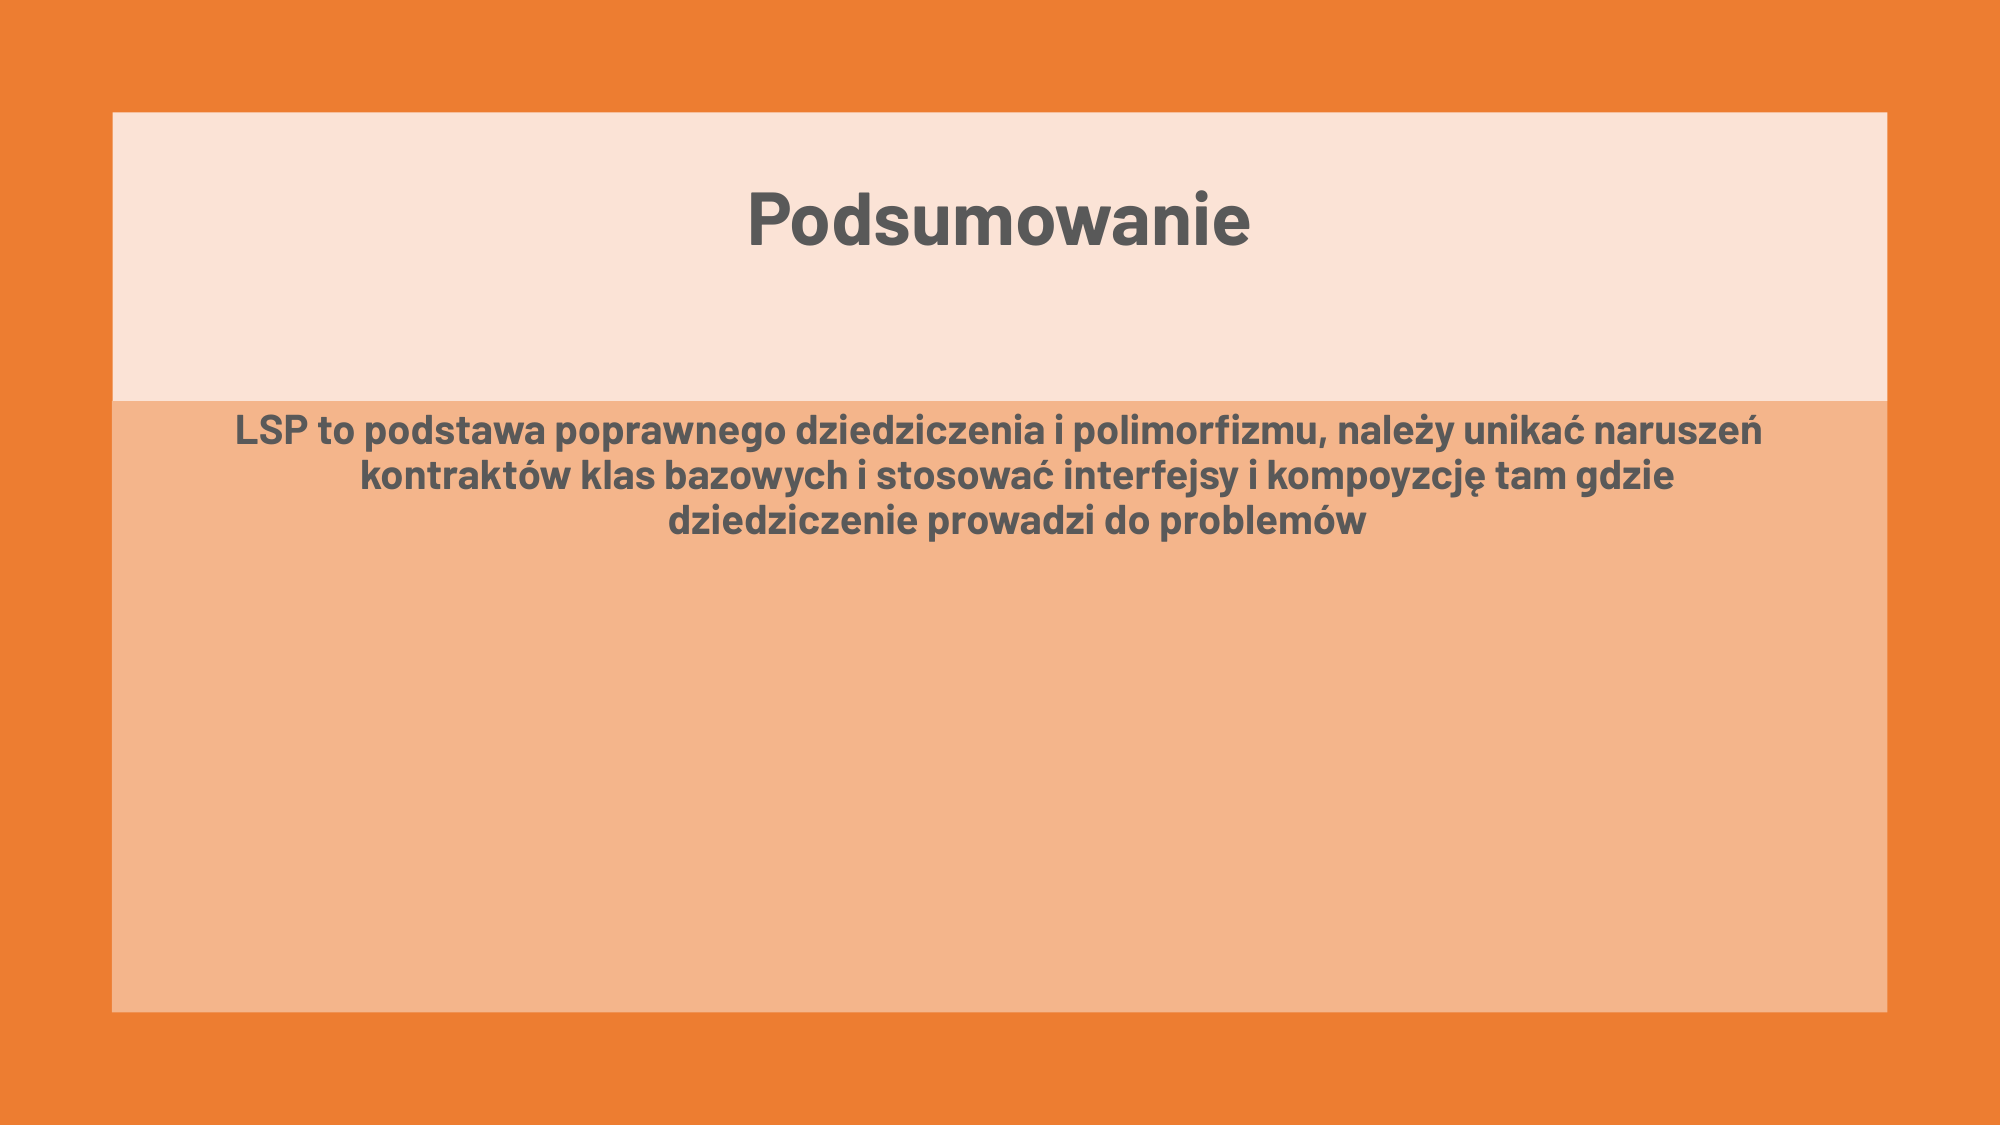

# Podsumowanie
LSP to podstawa poprawnego dziedziczenia i polimorfizmu, należy unikać naruszeń kontraktów klas bazowych i stosować interfejsy i kompoyzcję tam gdzie dziedziczenie prowadzi do problemów